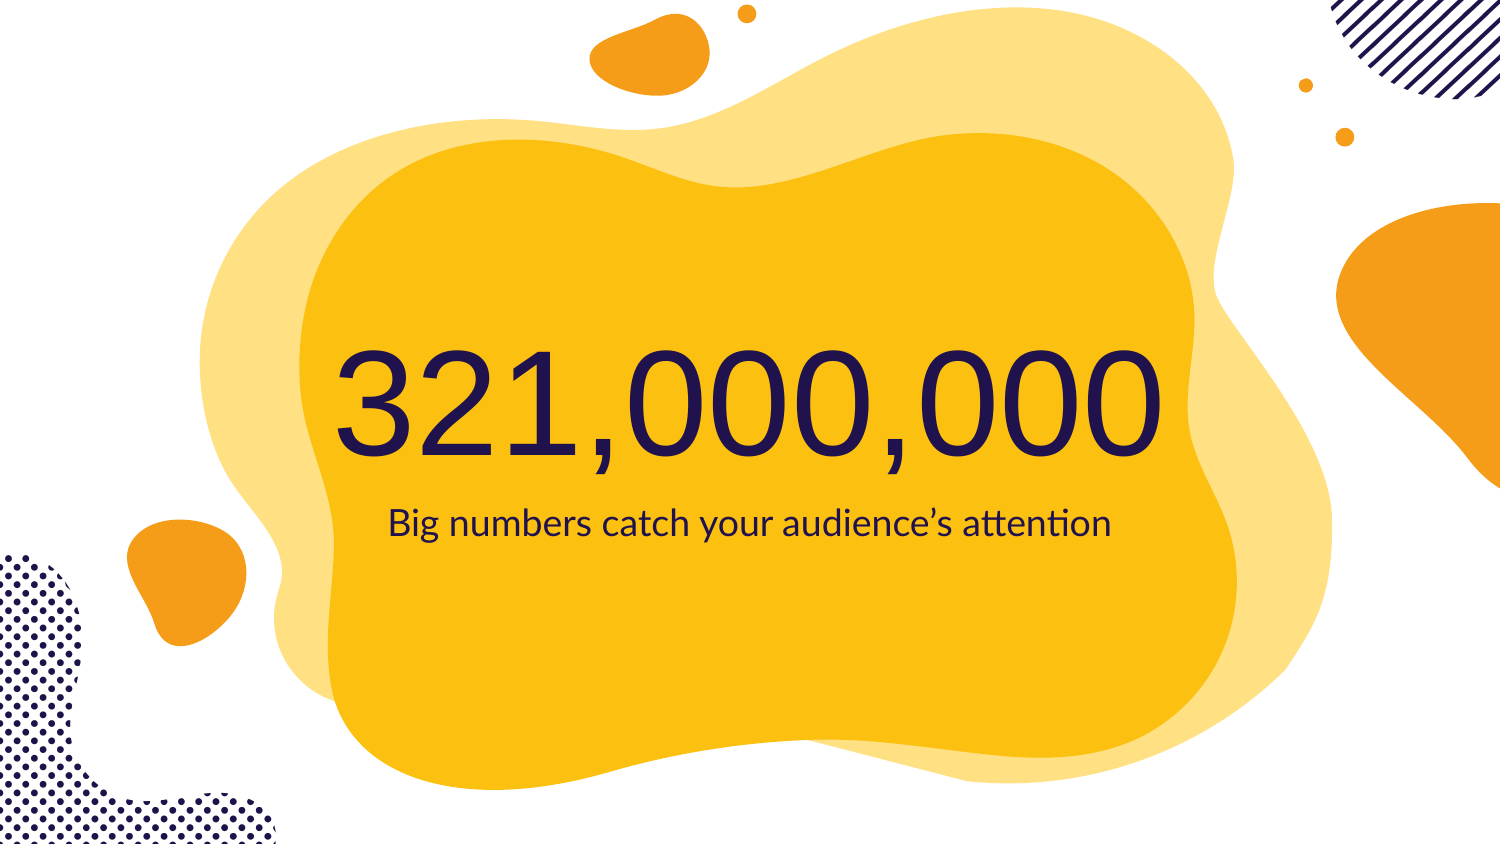

# 321,000,000
Big numbers catch your audience’s attention